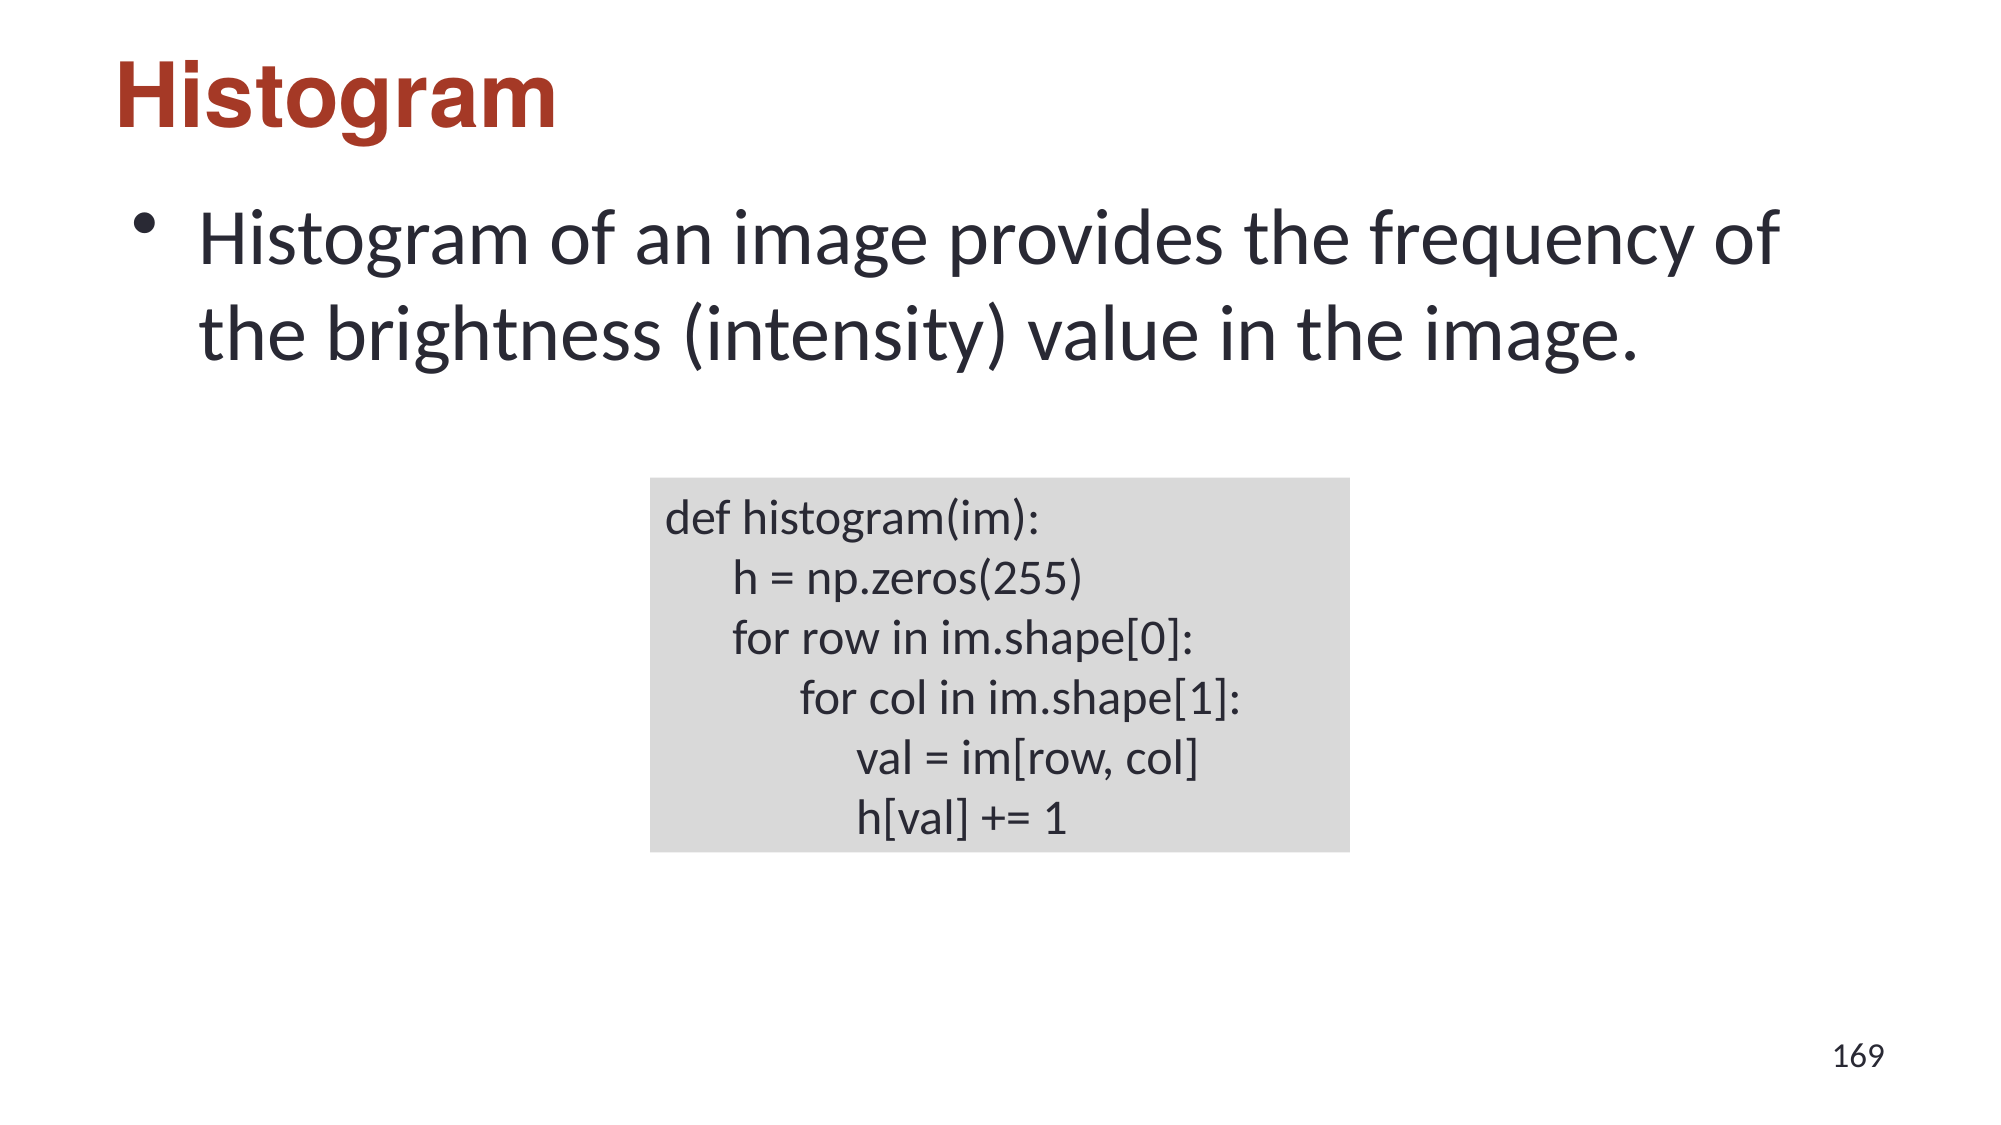

# Histogram
Histogram of an image provides the frequency of the brightness (intensity) value in the image.

def histogram(im):
      h = np.zeros(255)
      for row in im.shape[0]:
            for col in im.shape[1]:
                 val = im[row, col]
                 h[val] += 1
169